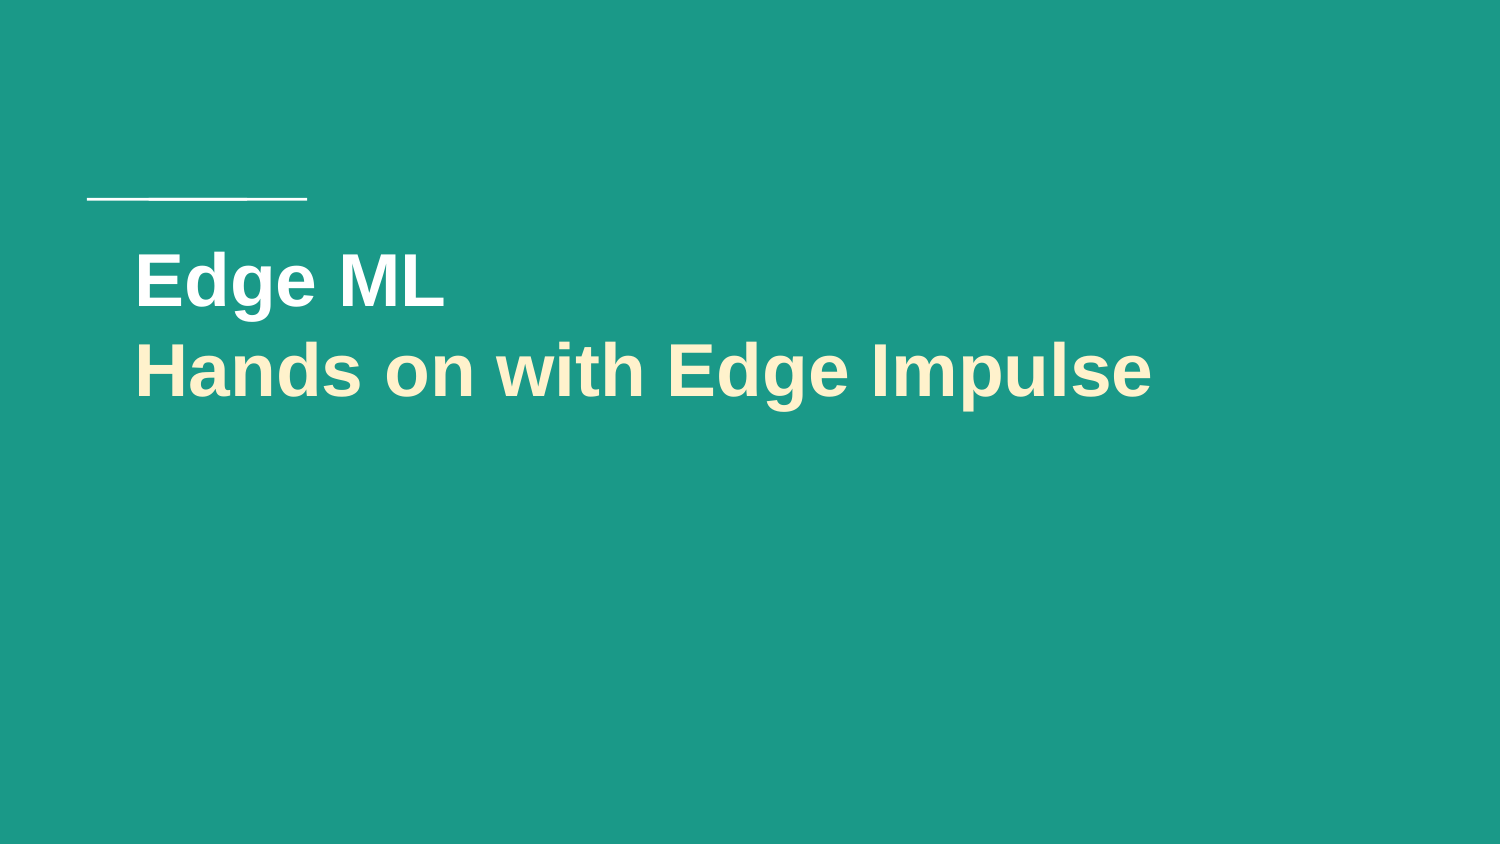

# Edge ML
Hands on with Edge Impulse